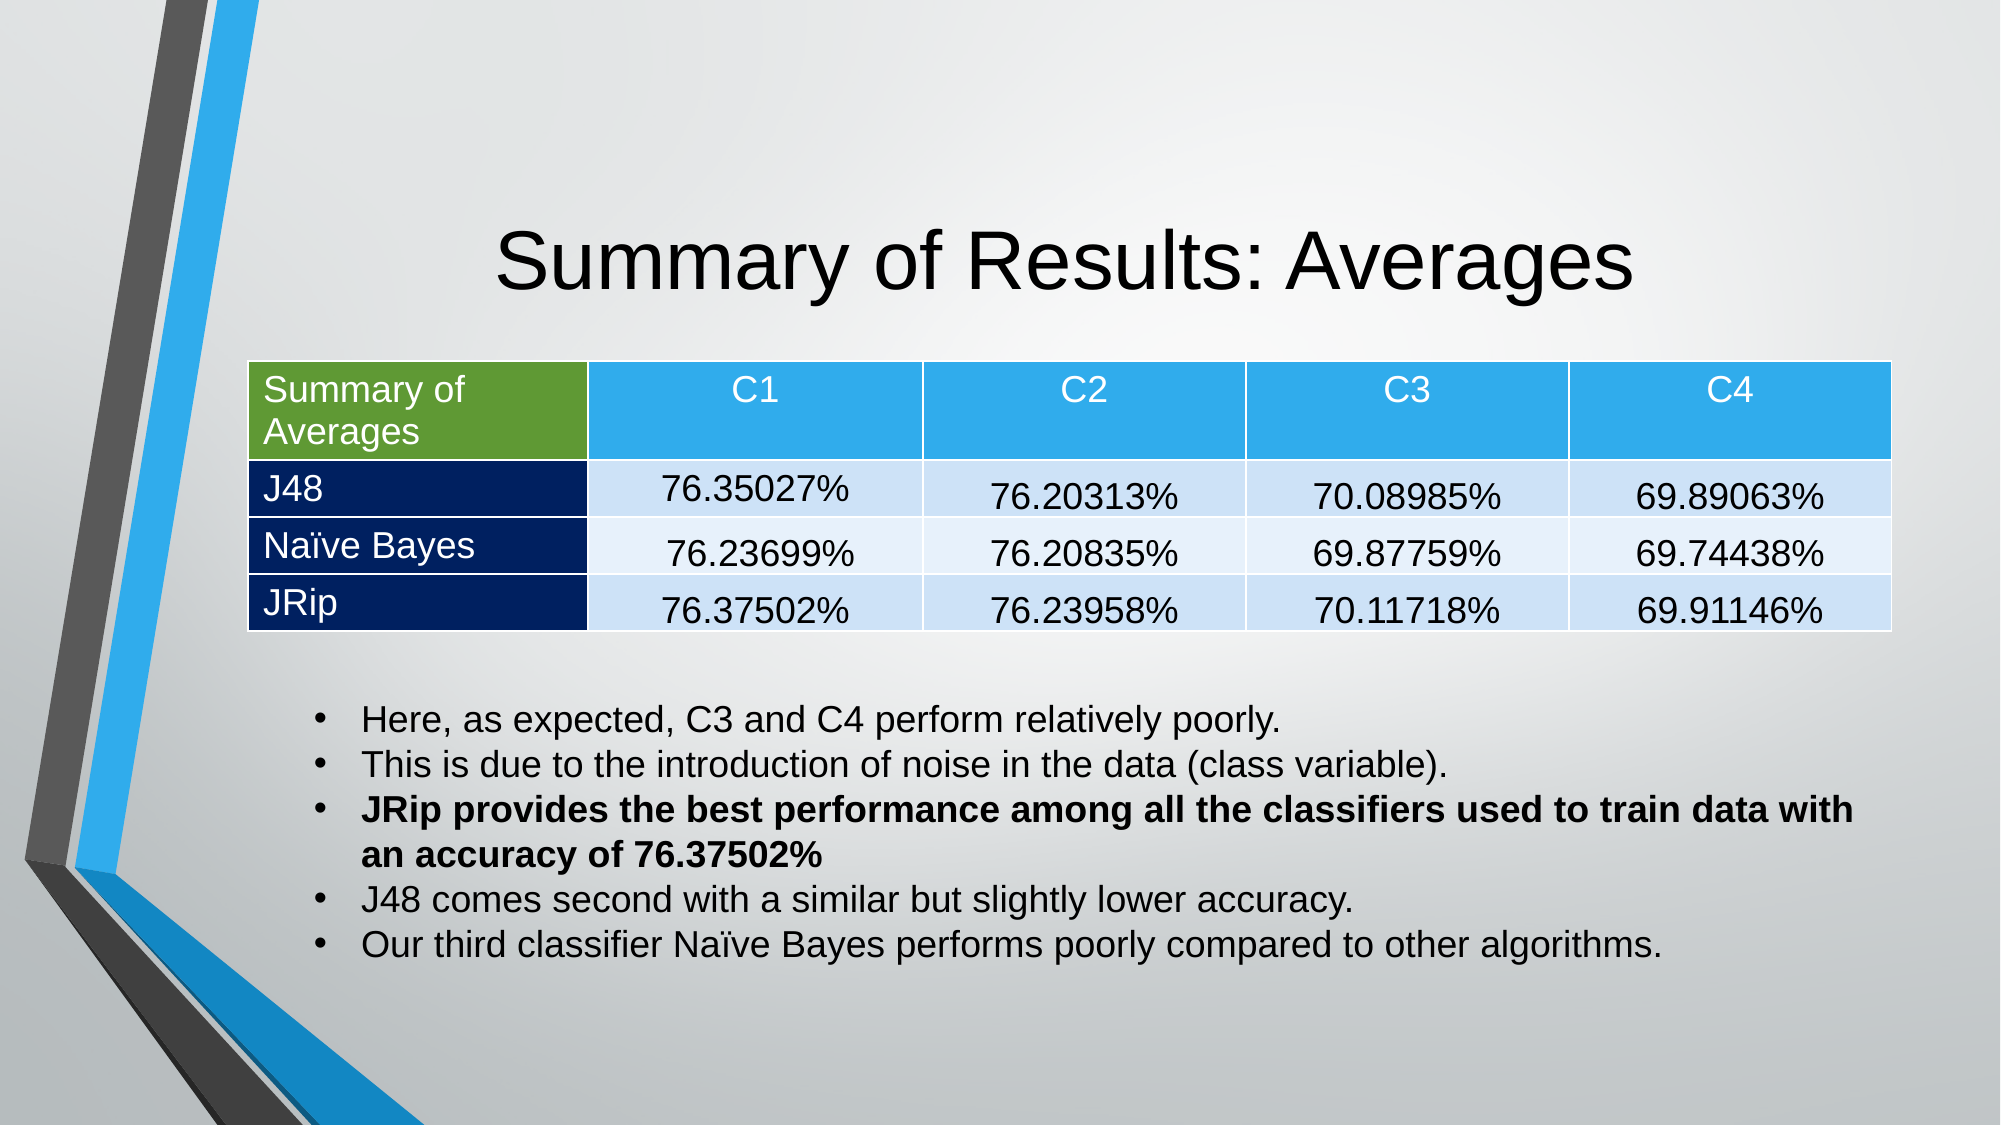

# Summary of Results: Averages
| Summary of Averages | C1 | C2 | C3 | C4 |
| --- | --- | --- | --- | --- |
| J48 | 76.35027% | 76.20313% | 70.08985% | 69.89063% |
| Naïve Bayes | 76.23699% | 76.20835% | 69.87759% | 69.74438% |
| JRip | 76.37502% | 76.23958% | 70.11718% | 69.91146% |
Here, as expected, C3 and C4 perform relatively poorly.
This is due to the introduction of noise in the data (class variable).
JRip provides the best performance among all the classifiers used to train data with an accuracy of 76.37502%
J48 comes second with a similar but slightly lower accuracy.
Our third classifier Naïve Bayes performs poorly compared to other algorithms.